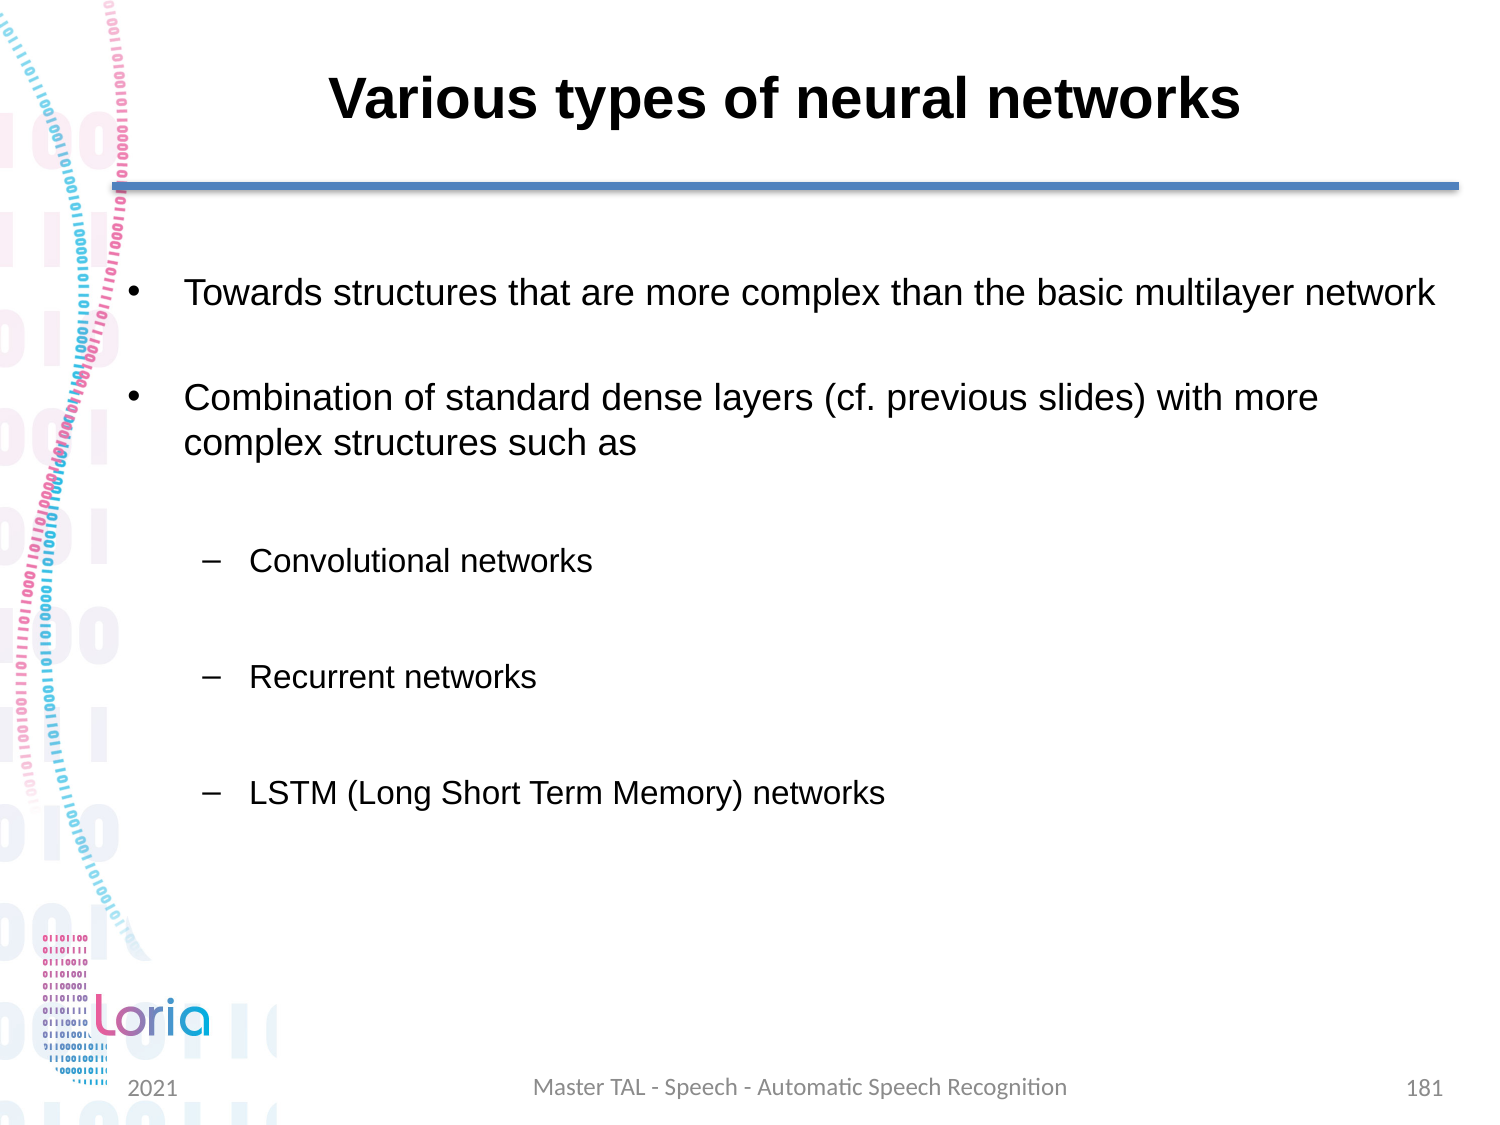

# Various types of neural networks

Towards structures that are more complex than the basic multilayer network

Combination of standard dense layers (cf. previous slides) with more complex structures such as

Convolutional networks

Recurrent networks

LSTM (Long Short Term Memory) networks
Master TAL - Speech - Automatic Speech Recognition
2021
181